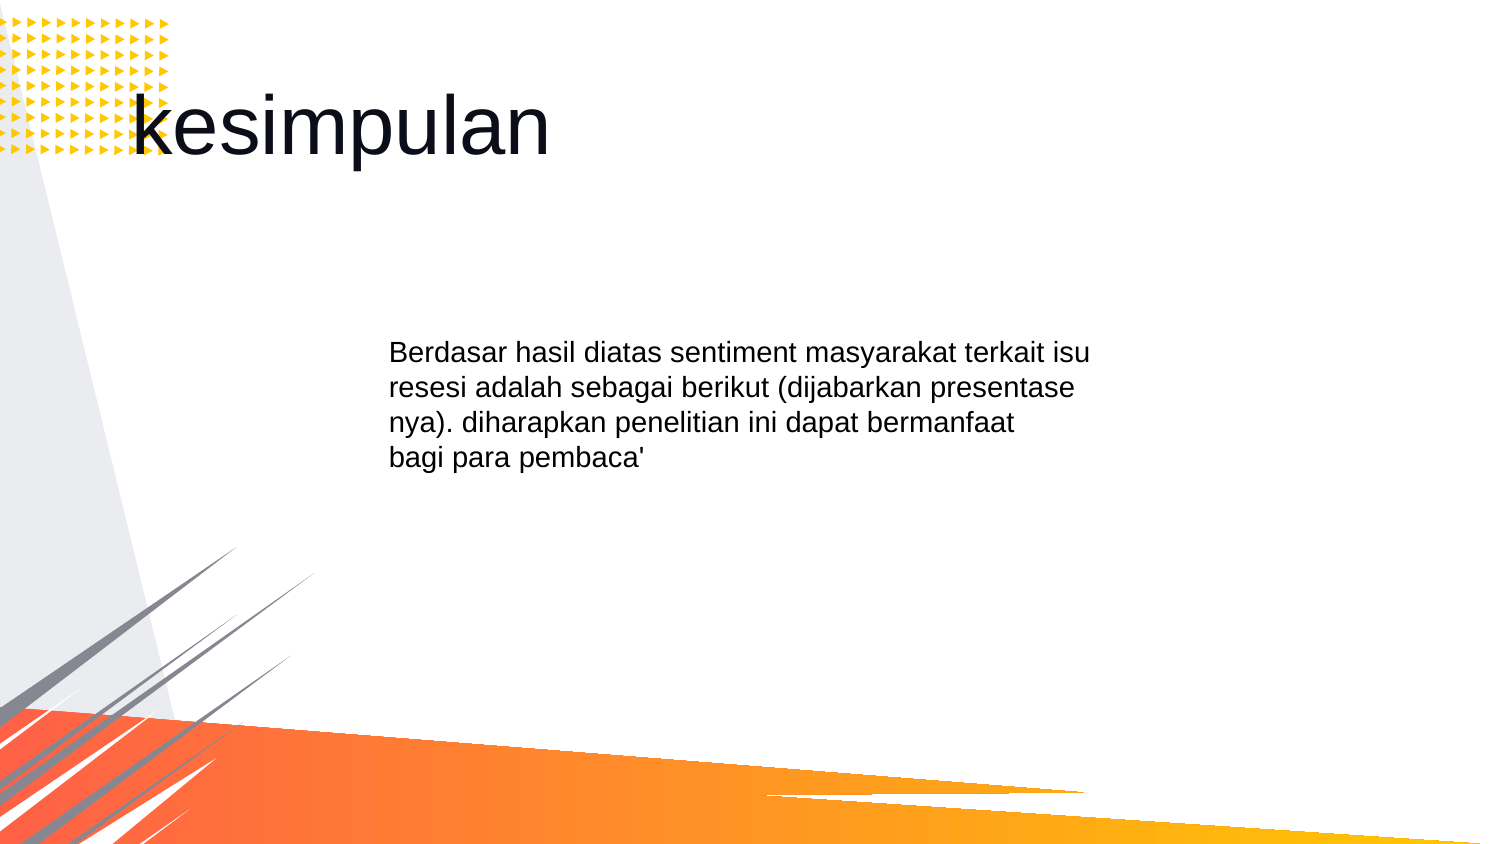

# kesimpulan
Berdasar hasil diatas sentiment masyarakat terkait isu resesi adalah sebagai berikut (dijabarkan presentase nya). diharapkan penelitian ini dapat bermanfaat bagi para pembaca'
29